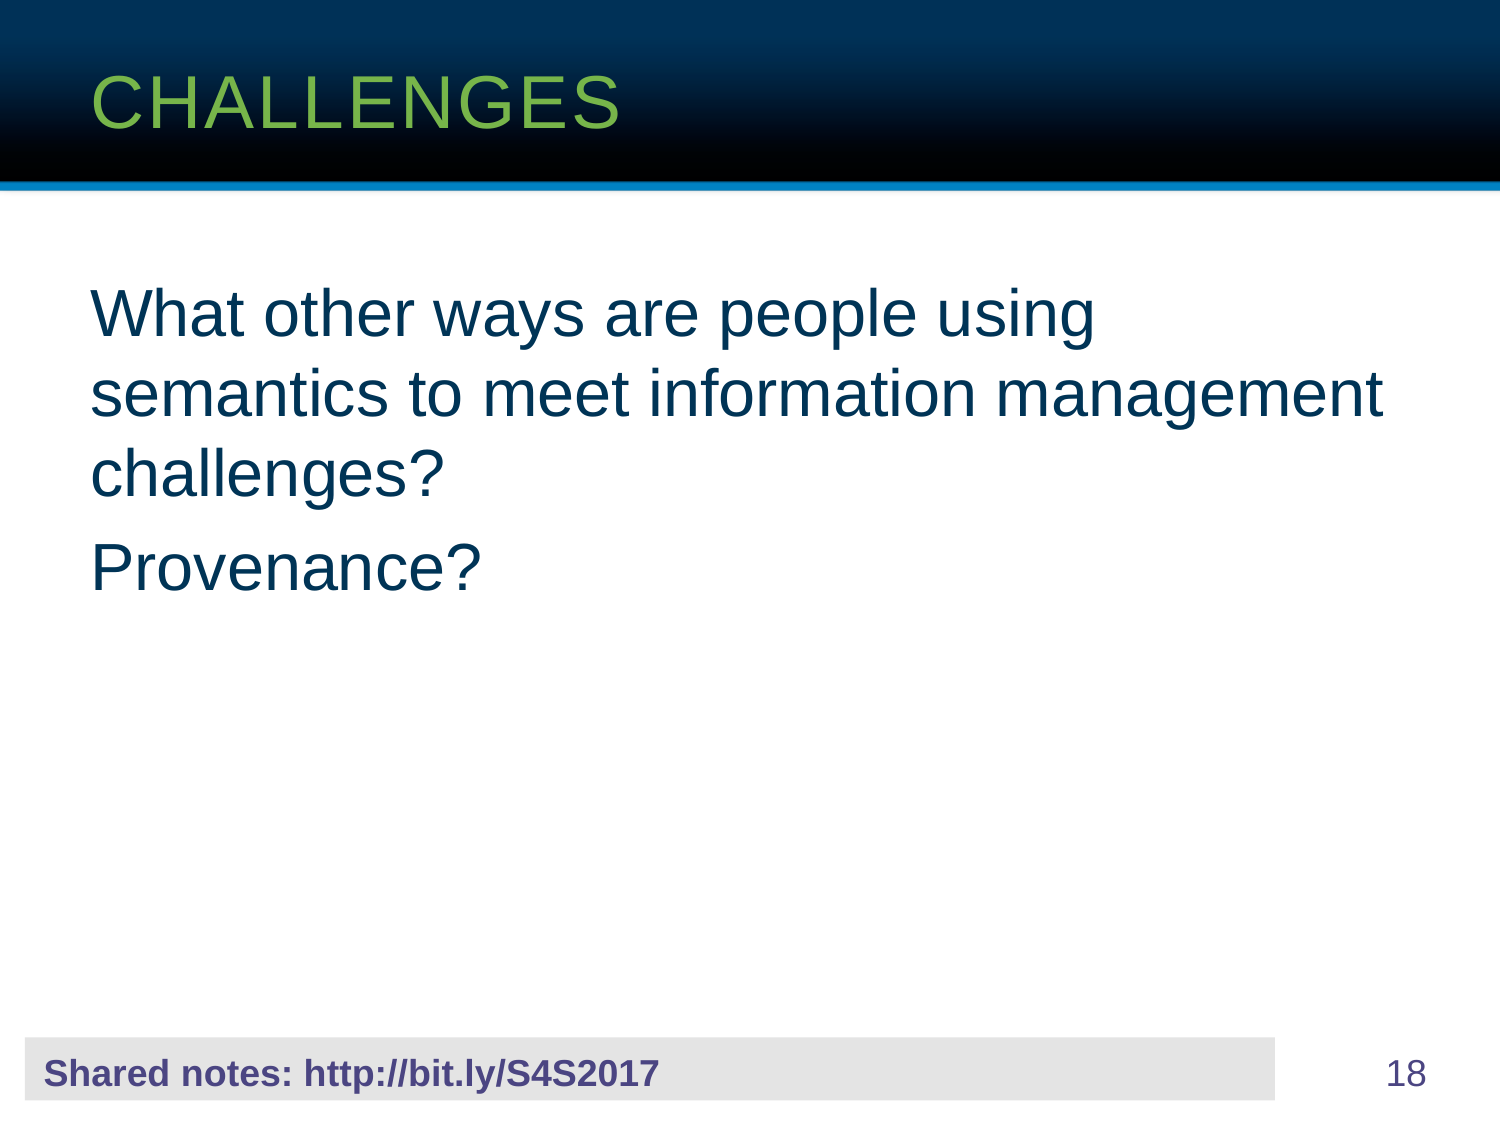

# challenges
What other ways are people using semantics to meet information management challenges?
Provenance?

  Shared notes: http://bit.ly/S4S2017